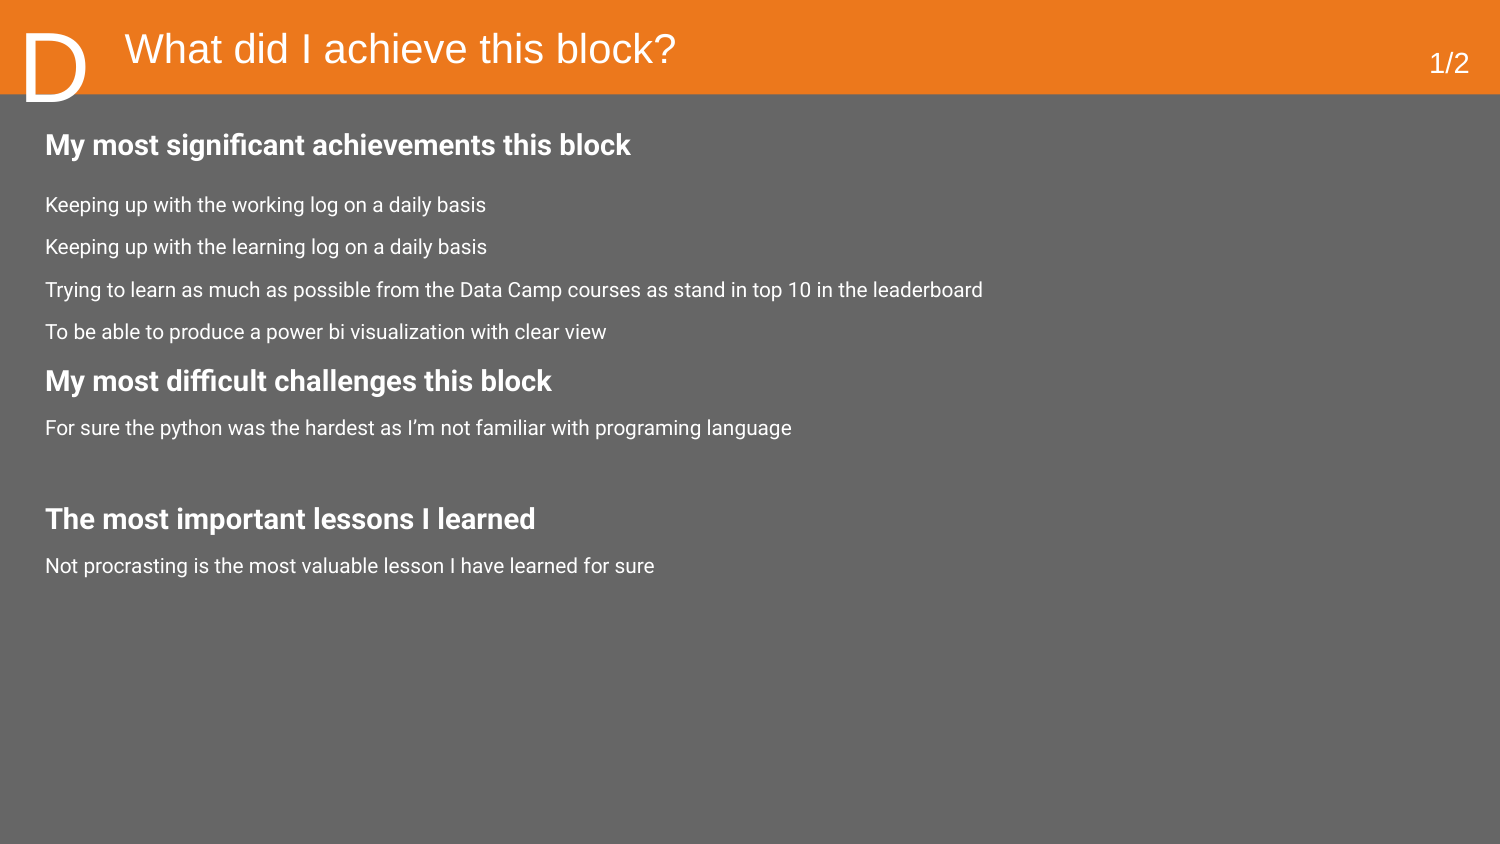

# What did I achieve this block?
1/2
D
My most significant achievements this block
Keeping up with the working log on a daily basis
Keeping up with the learning log on a daily basis
Trying to learn as much as possible from the Data Camp courses as stand in top 10 in the leaderboard
To be able to produce a power bi visualization with clear view
My most difficult challenges this block
For sure the python was the hardest as I’m not familiar with programing language

The most important lessons I learned
Not procrasting is the most valuable lesson I have learned for sure